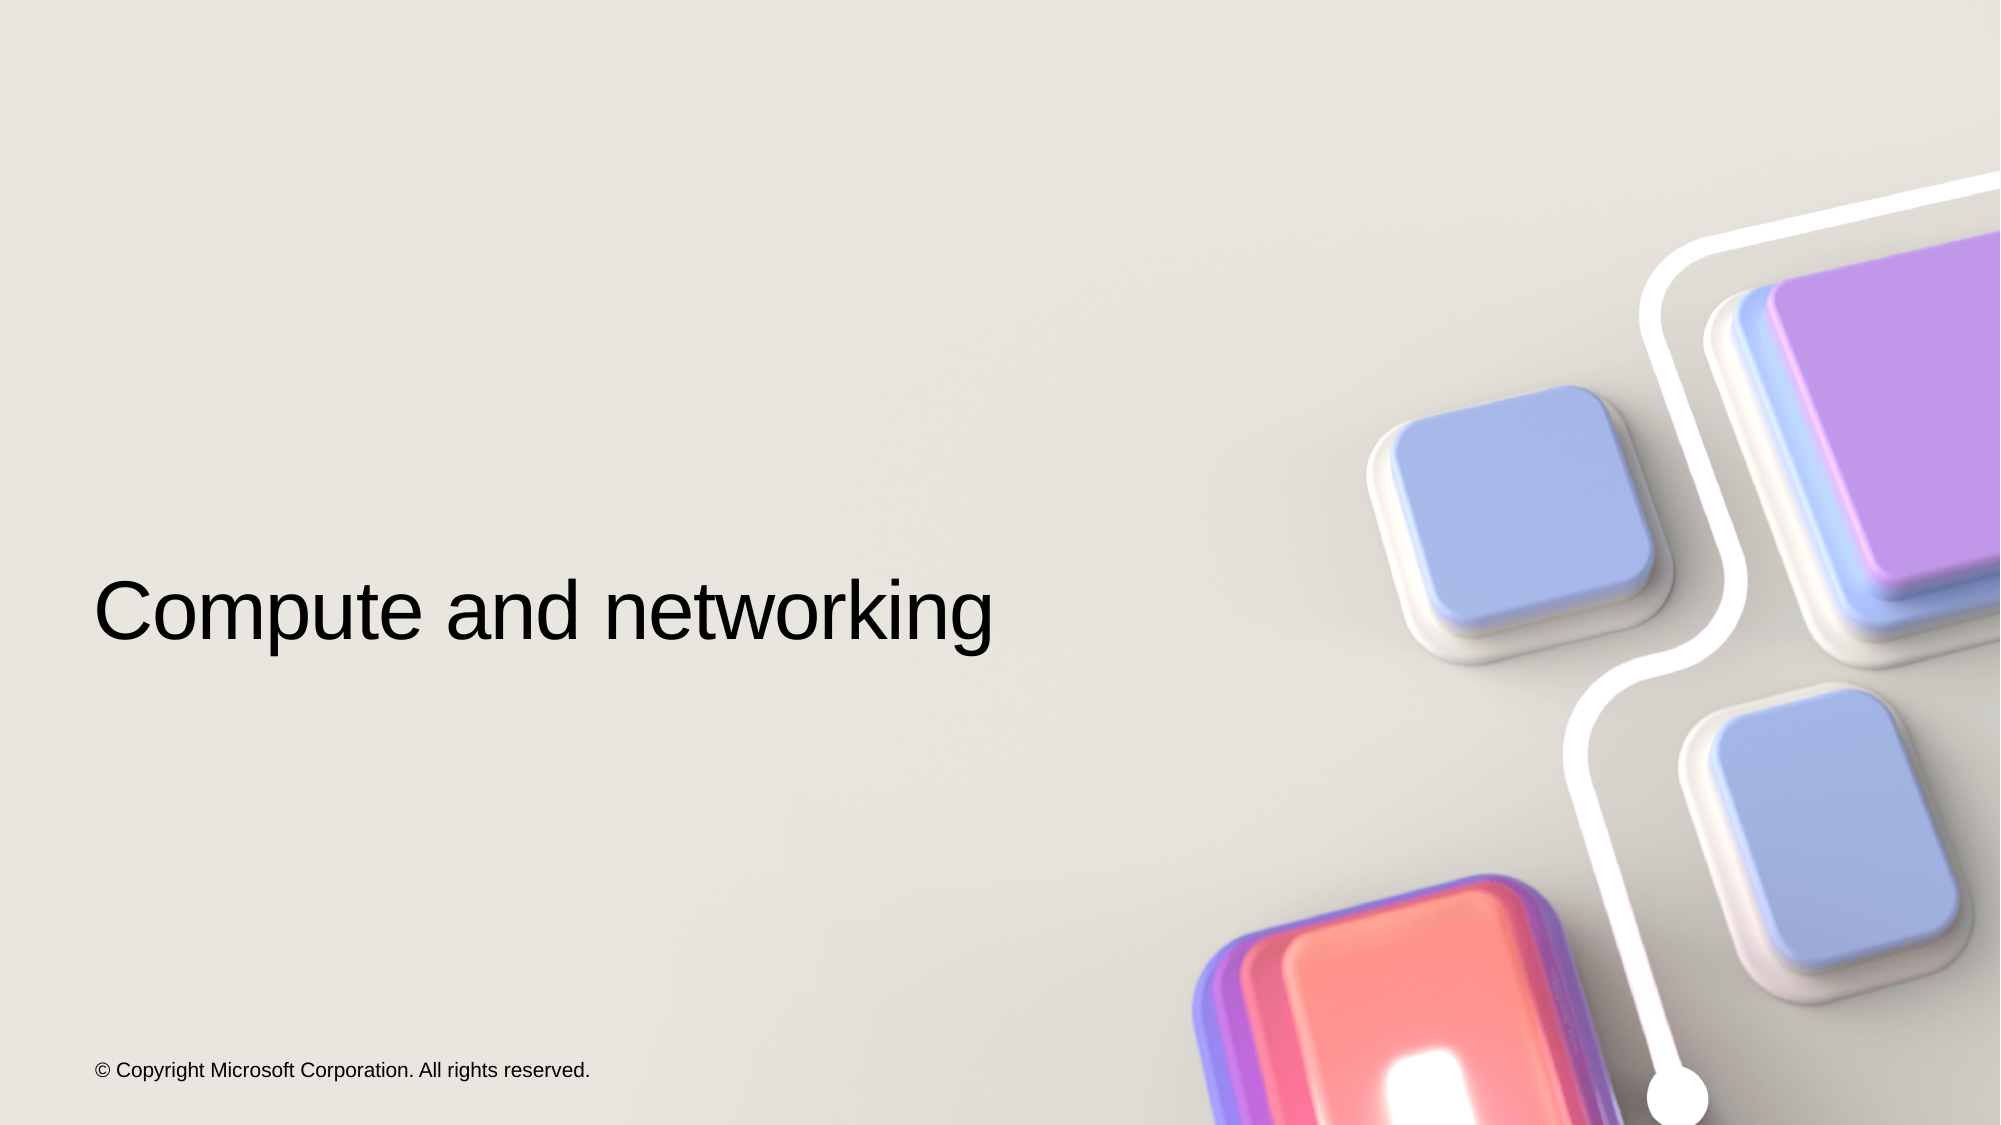

# Compute and networking
© Copyright Microsoft Corporation. All rights reserved.